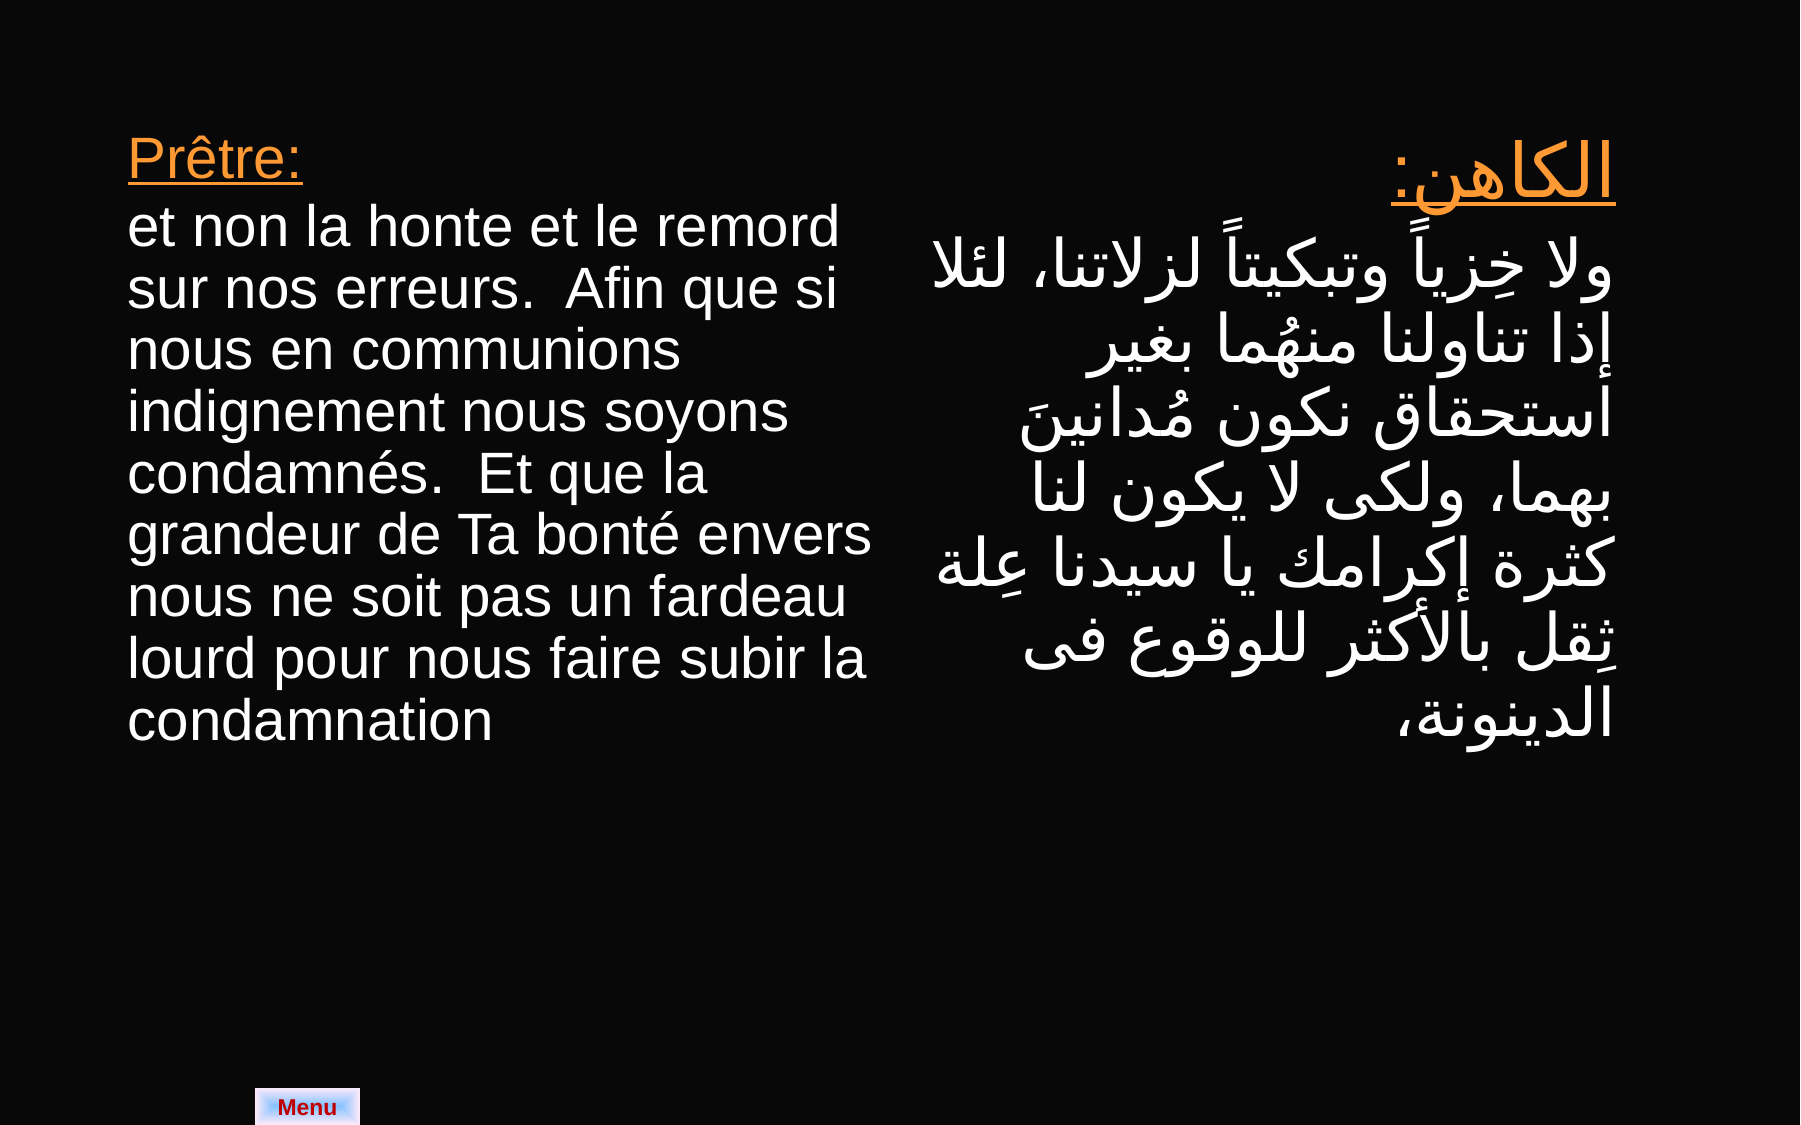

| Prêtre: et non la honte et le remord sur nos erreurs. Afin que si nous en communions indignement nous soyons condamnés. Et que la grandeur de Ta bonté envers nous ne soit pas un fardeau lourd pour nous faire subir la condamnation | الكاهن: ولا خِزياً وتبكيتاً لزلاتنا، لئلا إذا تناولنا منهُما بغير استحقاق نكون مُدانينَ بهما، ولكى لا يكون لنا كثرة إكرامك يا سيدنا عِلة ثِقل بالأكثر للوقوع فى الدينونة، |
| --- | --- |

Menu